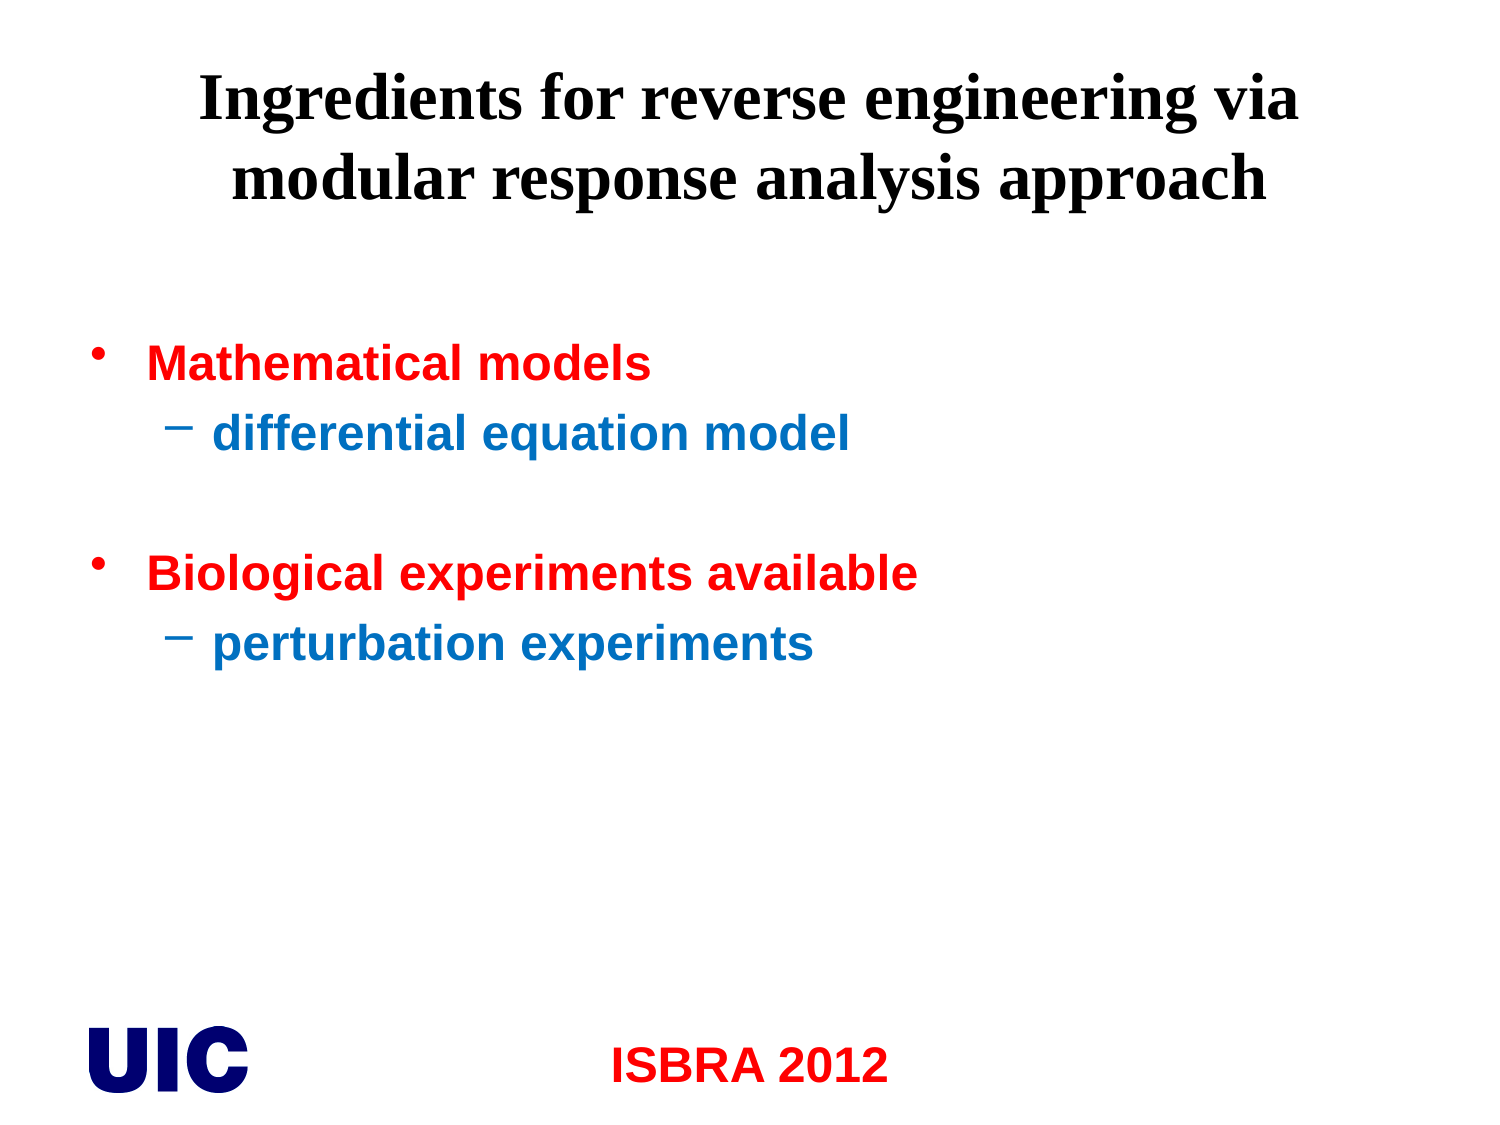

# Ingredients for reverse engineering via modular response analysis approach

Mathematical models
differential equation model

Biological experiments available
perturbation experiments
ISBRA 2012